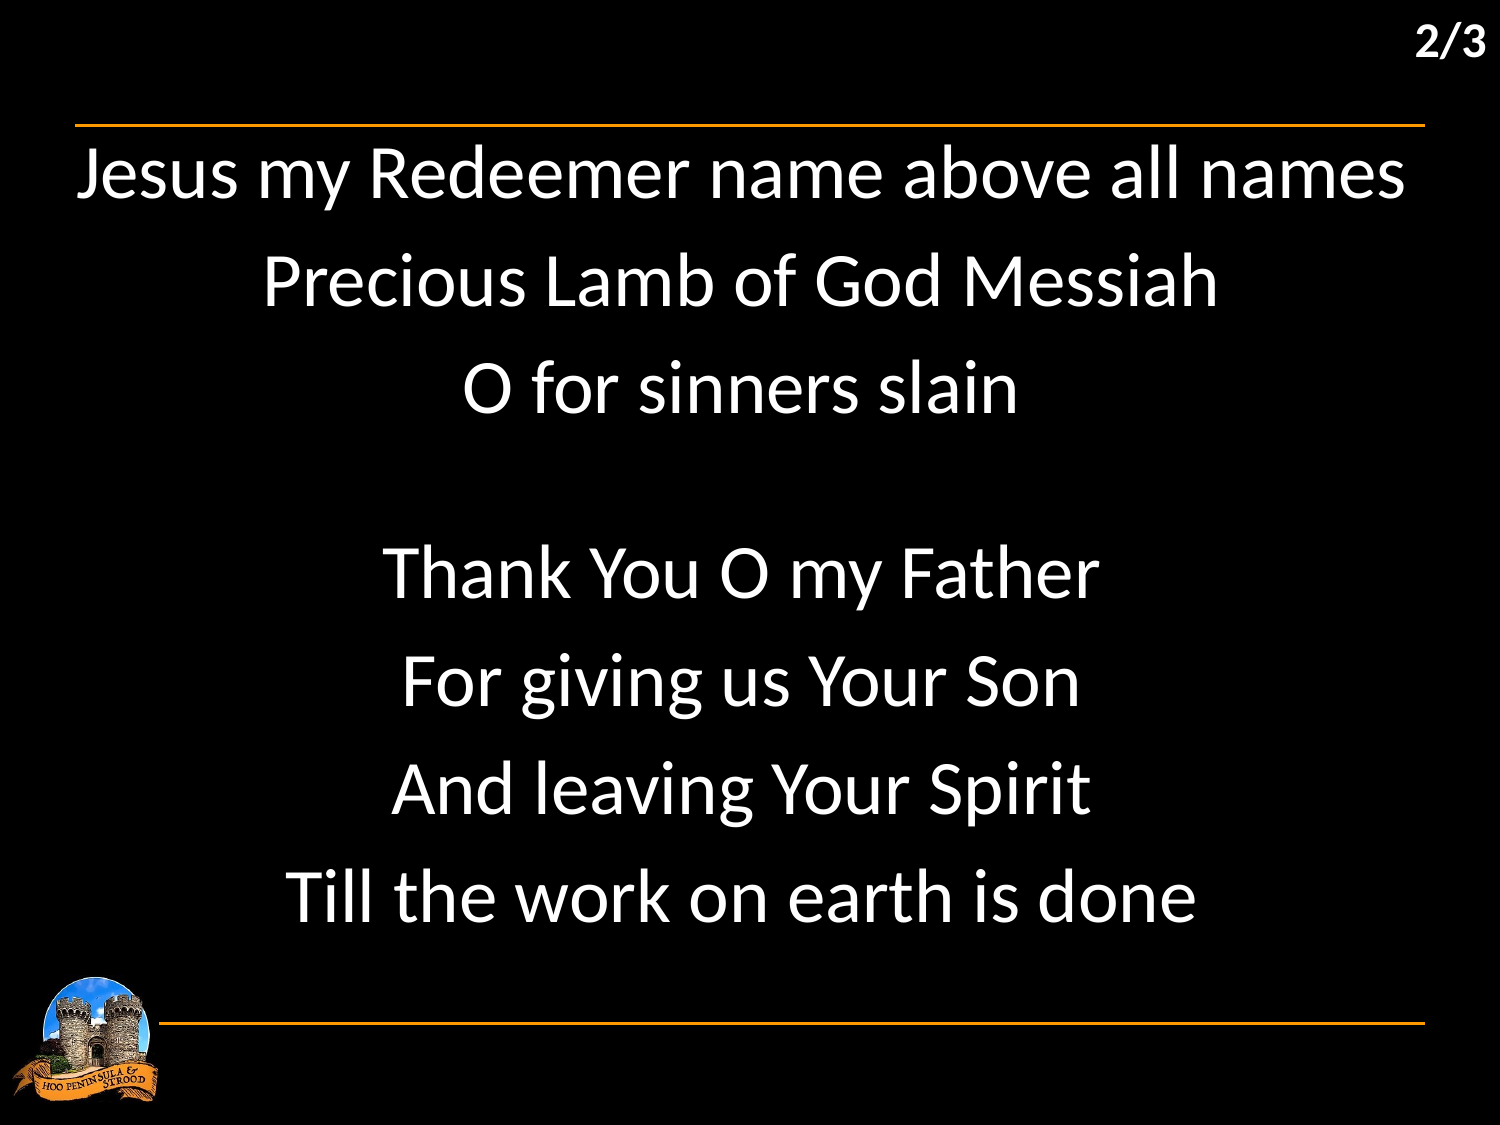

2/3
Jesus my Redeemer name above all names
Precious Lamb of God Messiah
O for sinners slain
Thank You O my Father
For giving us Your Son
And leaving Your Spirit
Till the work on earth is done